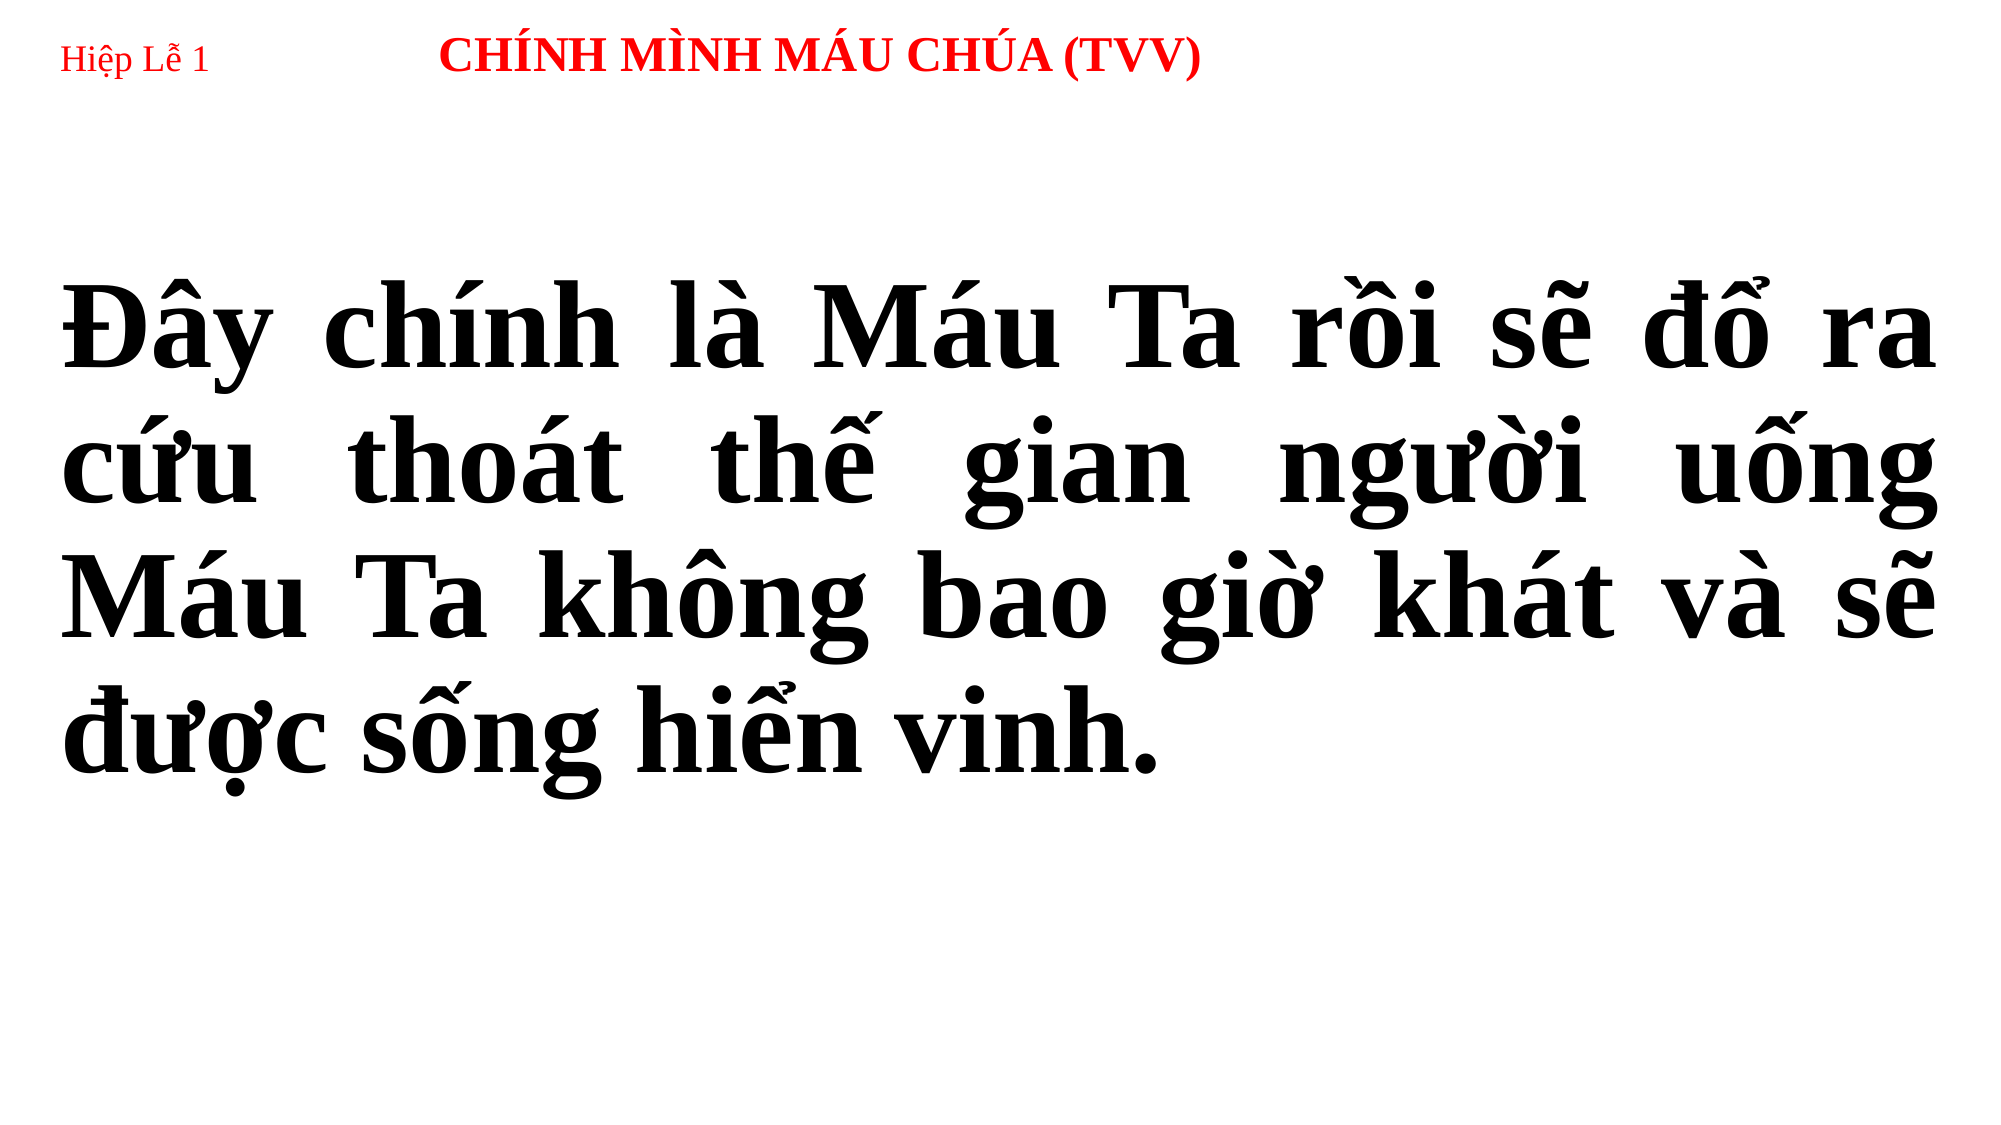

# Hiệp Lễ 1                        CHÍNH MÌNH MÁU CHÚA (TVV)
Đây chính là Máu Ta rồi sẽ đổ ra cứu thoát thế gian người uống Máu Ta không bao giờ khát và sẽ được sống hiển vinh.